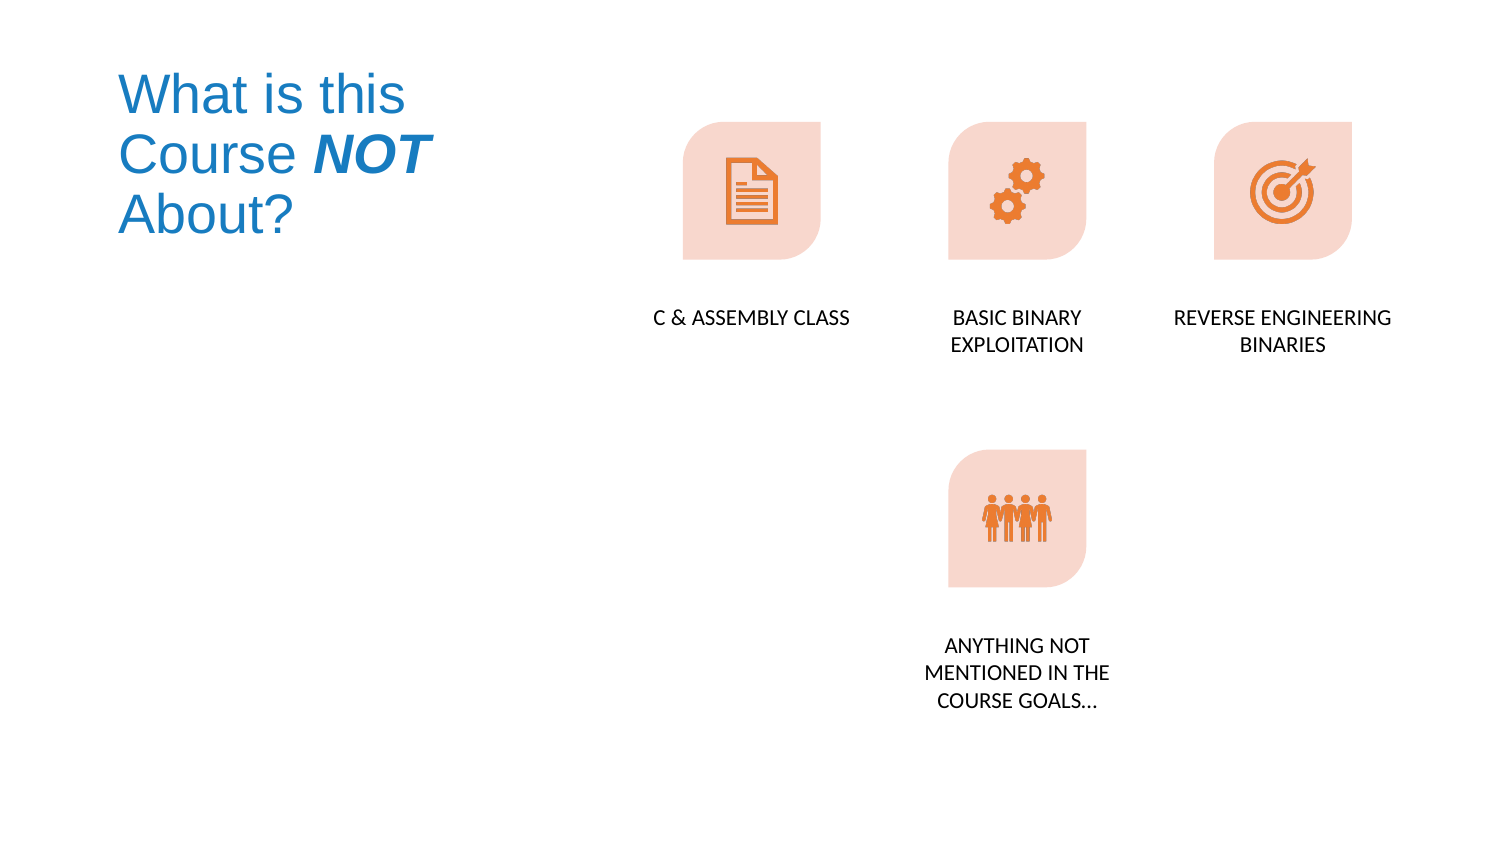

# What is this Course NOT About?
C & Assembly Class
Basic binary exploitation
Reverse engineering binaries
Anything not mentioned in the course goals…